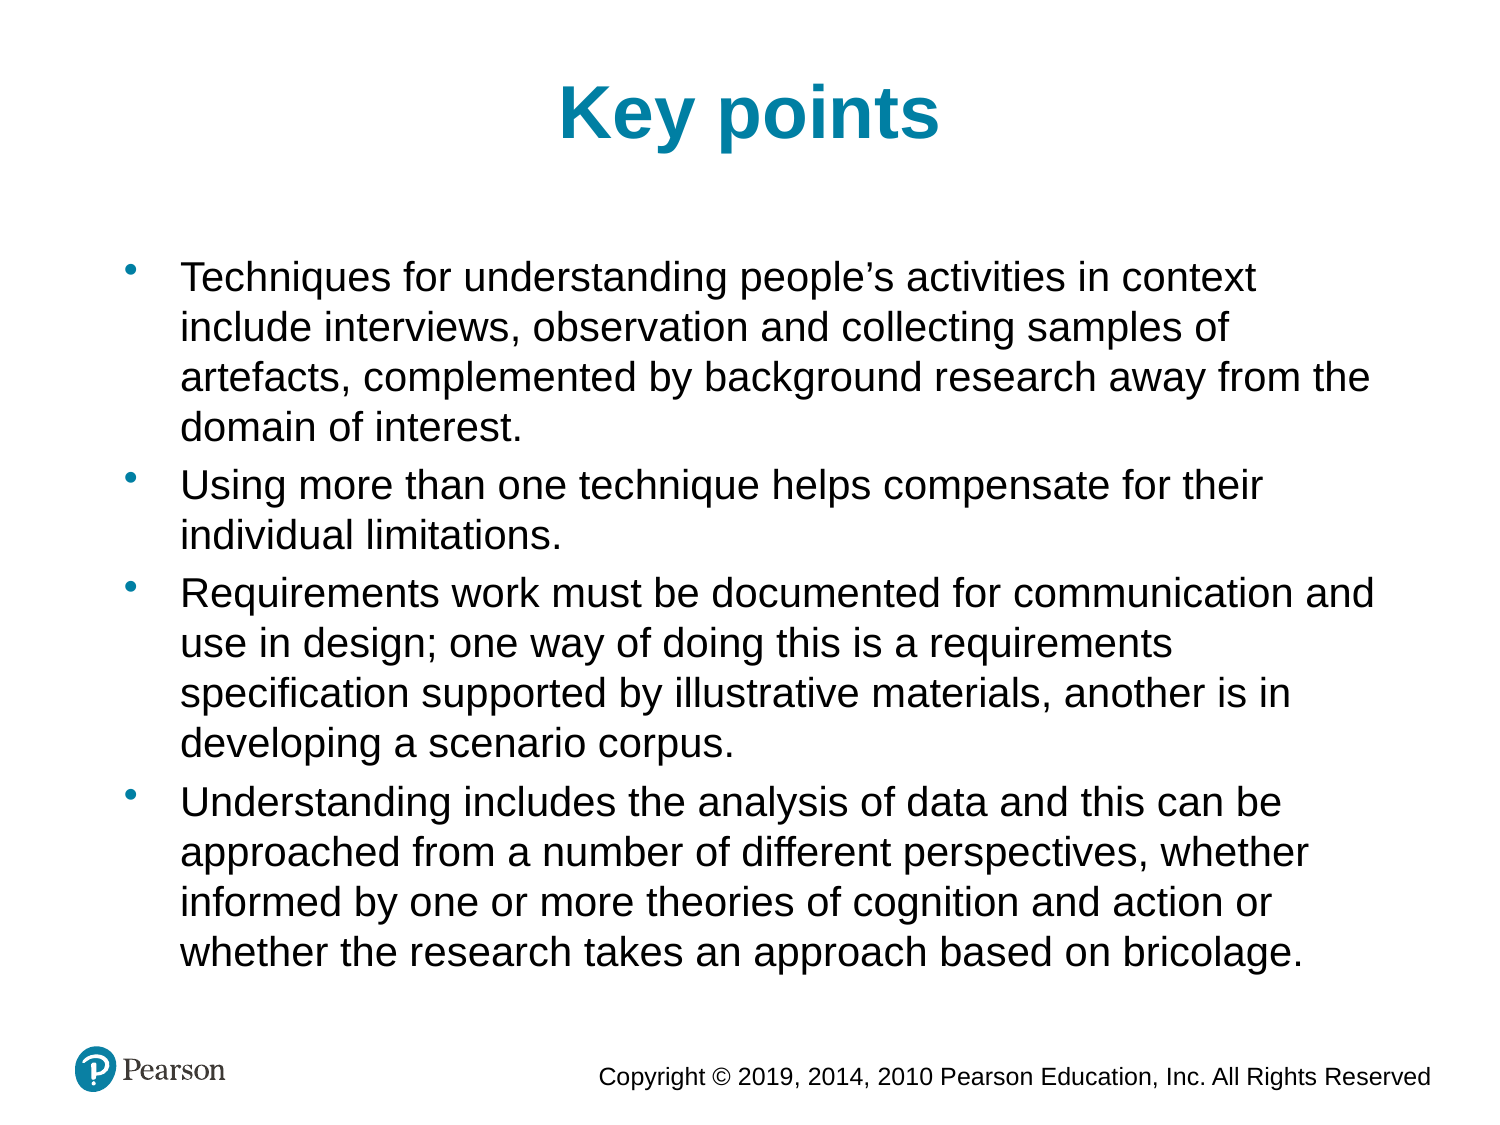

Key points
Techniques for understanding people’s activities in context include interviews, observation and collecting samples of artefacts, complemented by background research away from the domain of interest.
Using more than one technique helps compensate for their individual limitations.
Requirements work must be documented for communication and use in design; one way of doing this is a requirements specification supported by illustrative materials, another is in developing a scenario corpus.
Understanding includes the analysis of data and this can be approached from a number of different perspectives, whether informed by one or more theories of cognition and action or whether the research takes an approach based on bricolage.